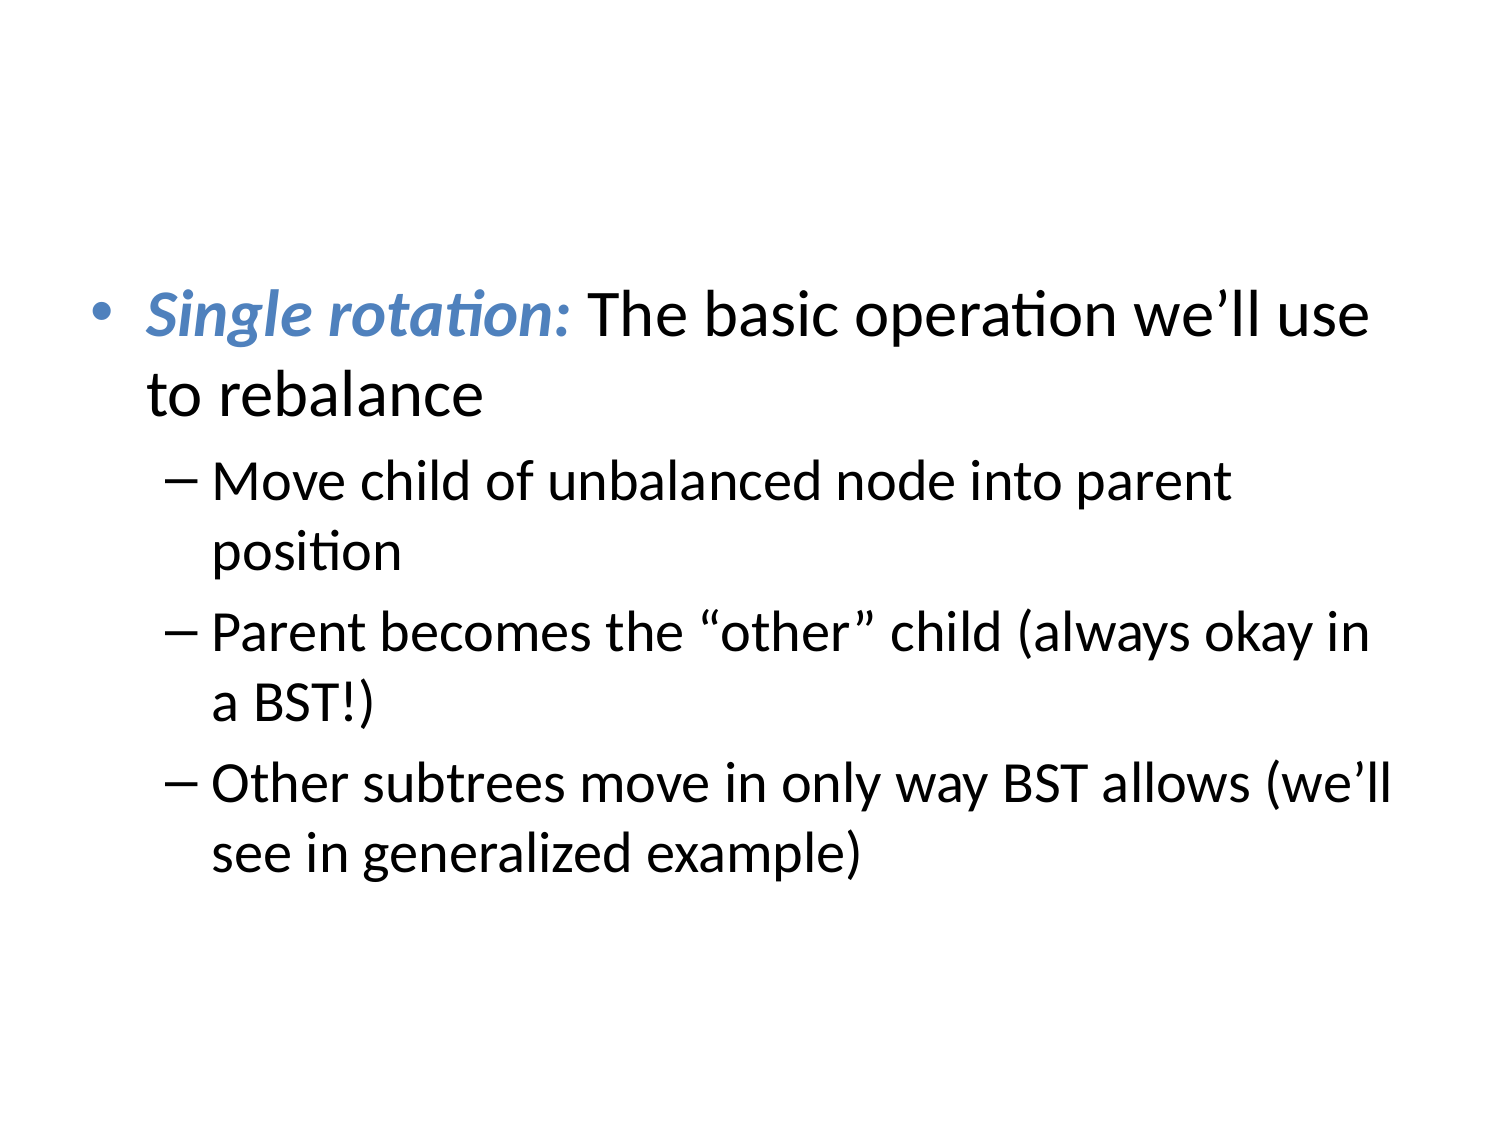

#
Single rotation: The basic operation we’ll use to rebalance
Move child of unbalanced node into parent position
Parent becomes the “other” child (always okay in a BST!)
Other subtrees move in only way BST allows (we’ll see in generalized example)